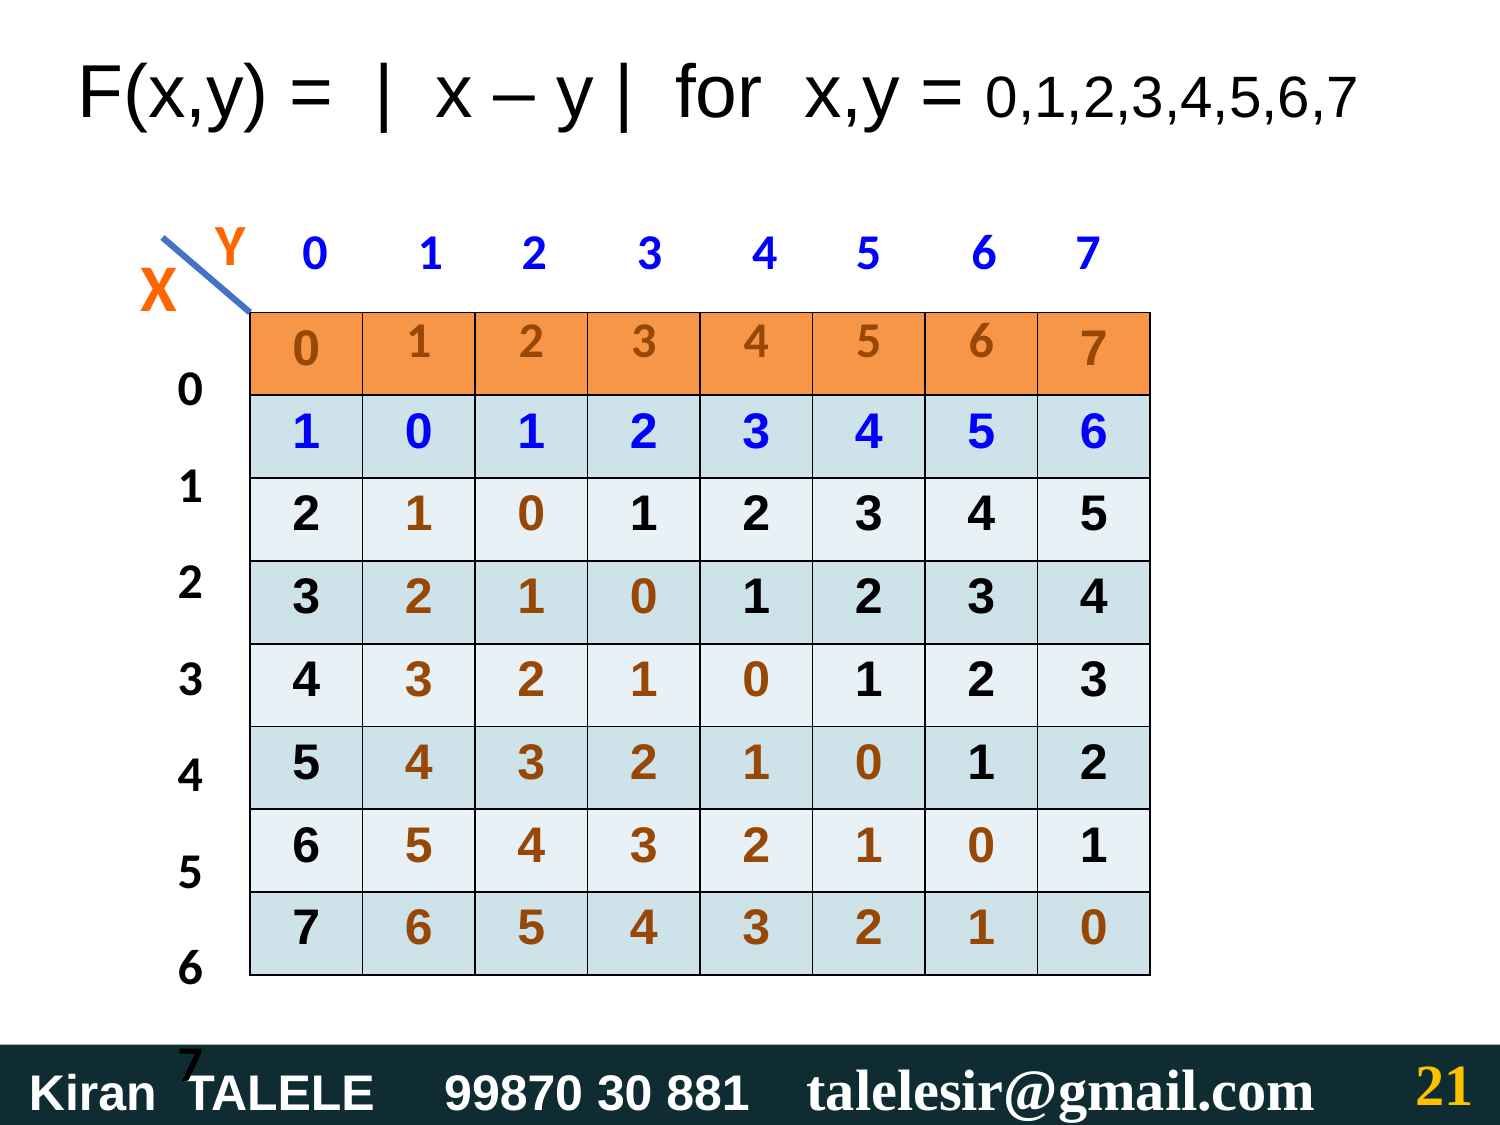

F(x,y) =  |  x – y |  for  x,y = 0,1,2,3,4,5,6,7
Y
0        1       2        3        4       5        6       7
X
0
1
2
3
4
5
6
7
| 0 | 1 | 2 | 3 | 4 | 5 | 6 | 7 |
| --- | --- | --- | --- | --- | --- | --- | --- |
| 1 | 0 | 1 | 2 | 3 | 4 | 5 | 6 |
| 2 | 1 | 0 | 1 | 2 | 3 | 4 | 5 |
| 3 | 2 | 1 | 0 | 1 | 2 | 3 | 4 |
| 4 | 3 | 2 | 1 | 0 | 1 | 2 | 3 |
| 5 | 4 | 3 | 2 | 1 | 0 | 1 | 2 |
| 6 | 5 | 4 | 3 | 2 | 1 | 0 | 1 |
| 7 | 6 | 5 | 4 | 3 | 2 | 1 | 0 |
21
 Kiran  TALELE     99870 30 881    talelesir@gmail.com